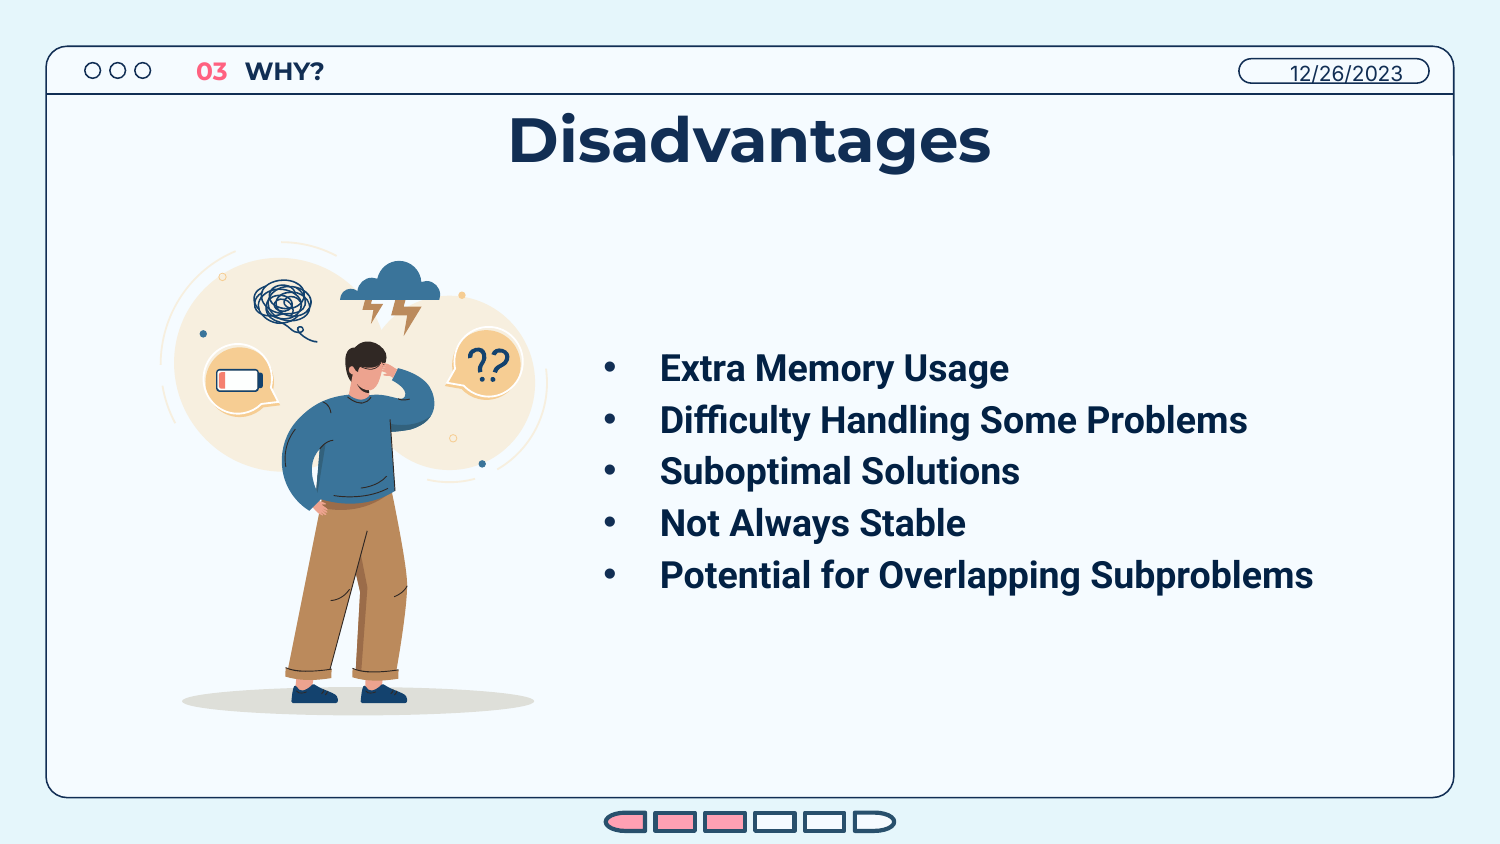

12/26/2023
03
WHY?
# Disadvantages

Extra Memory Usage
Difficulty Handling Some Problems
Suboptimal Solutions
Not Always Stable
Potential for Overlapping Subproblems